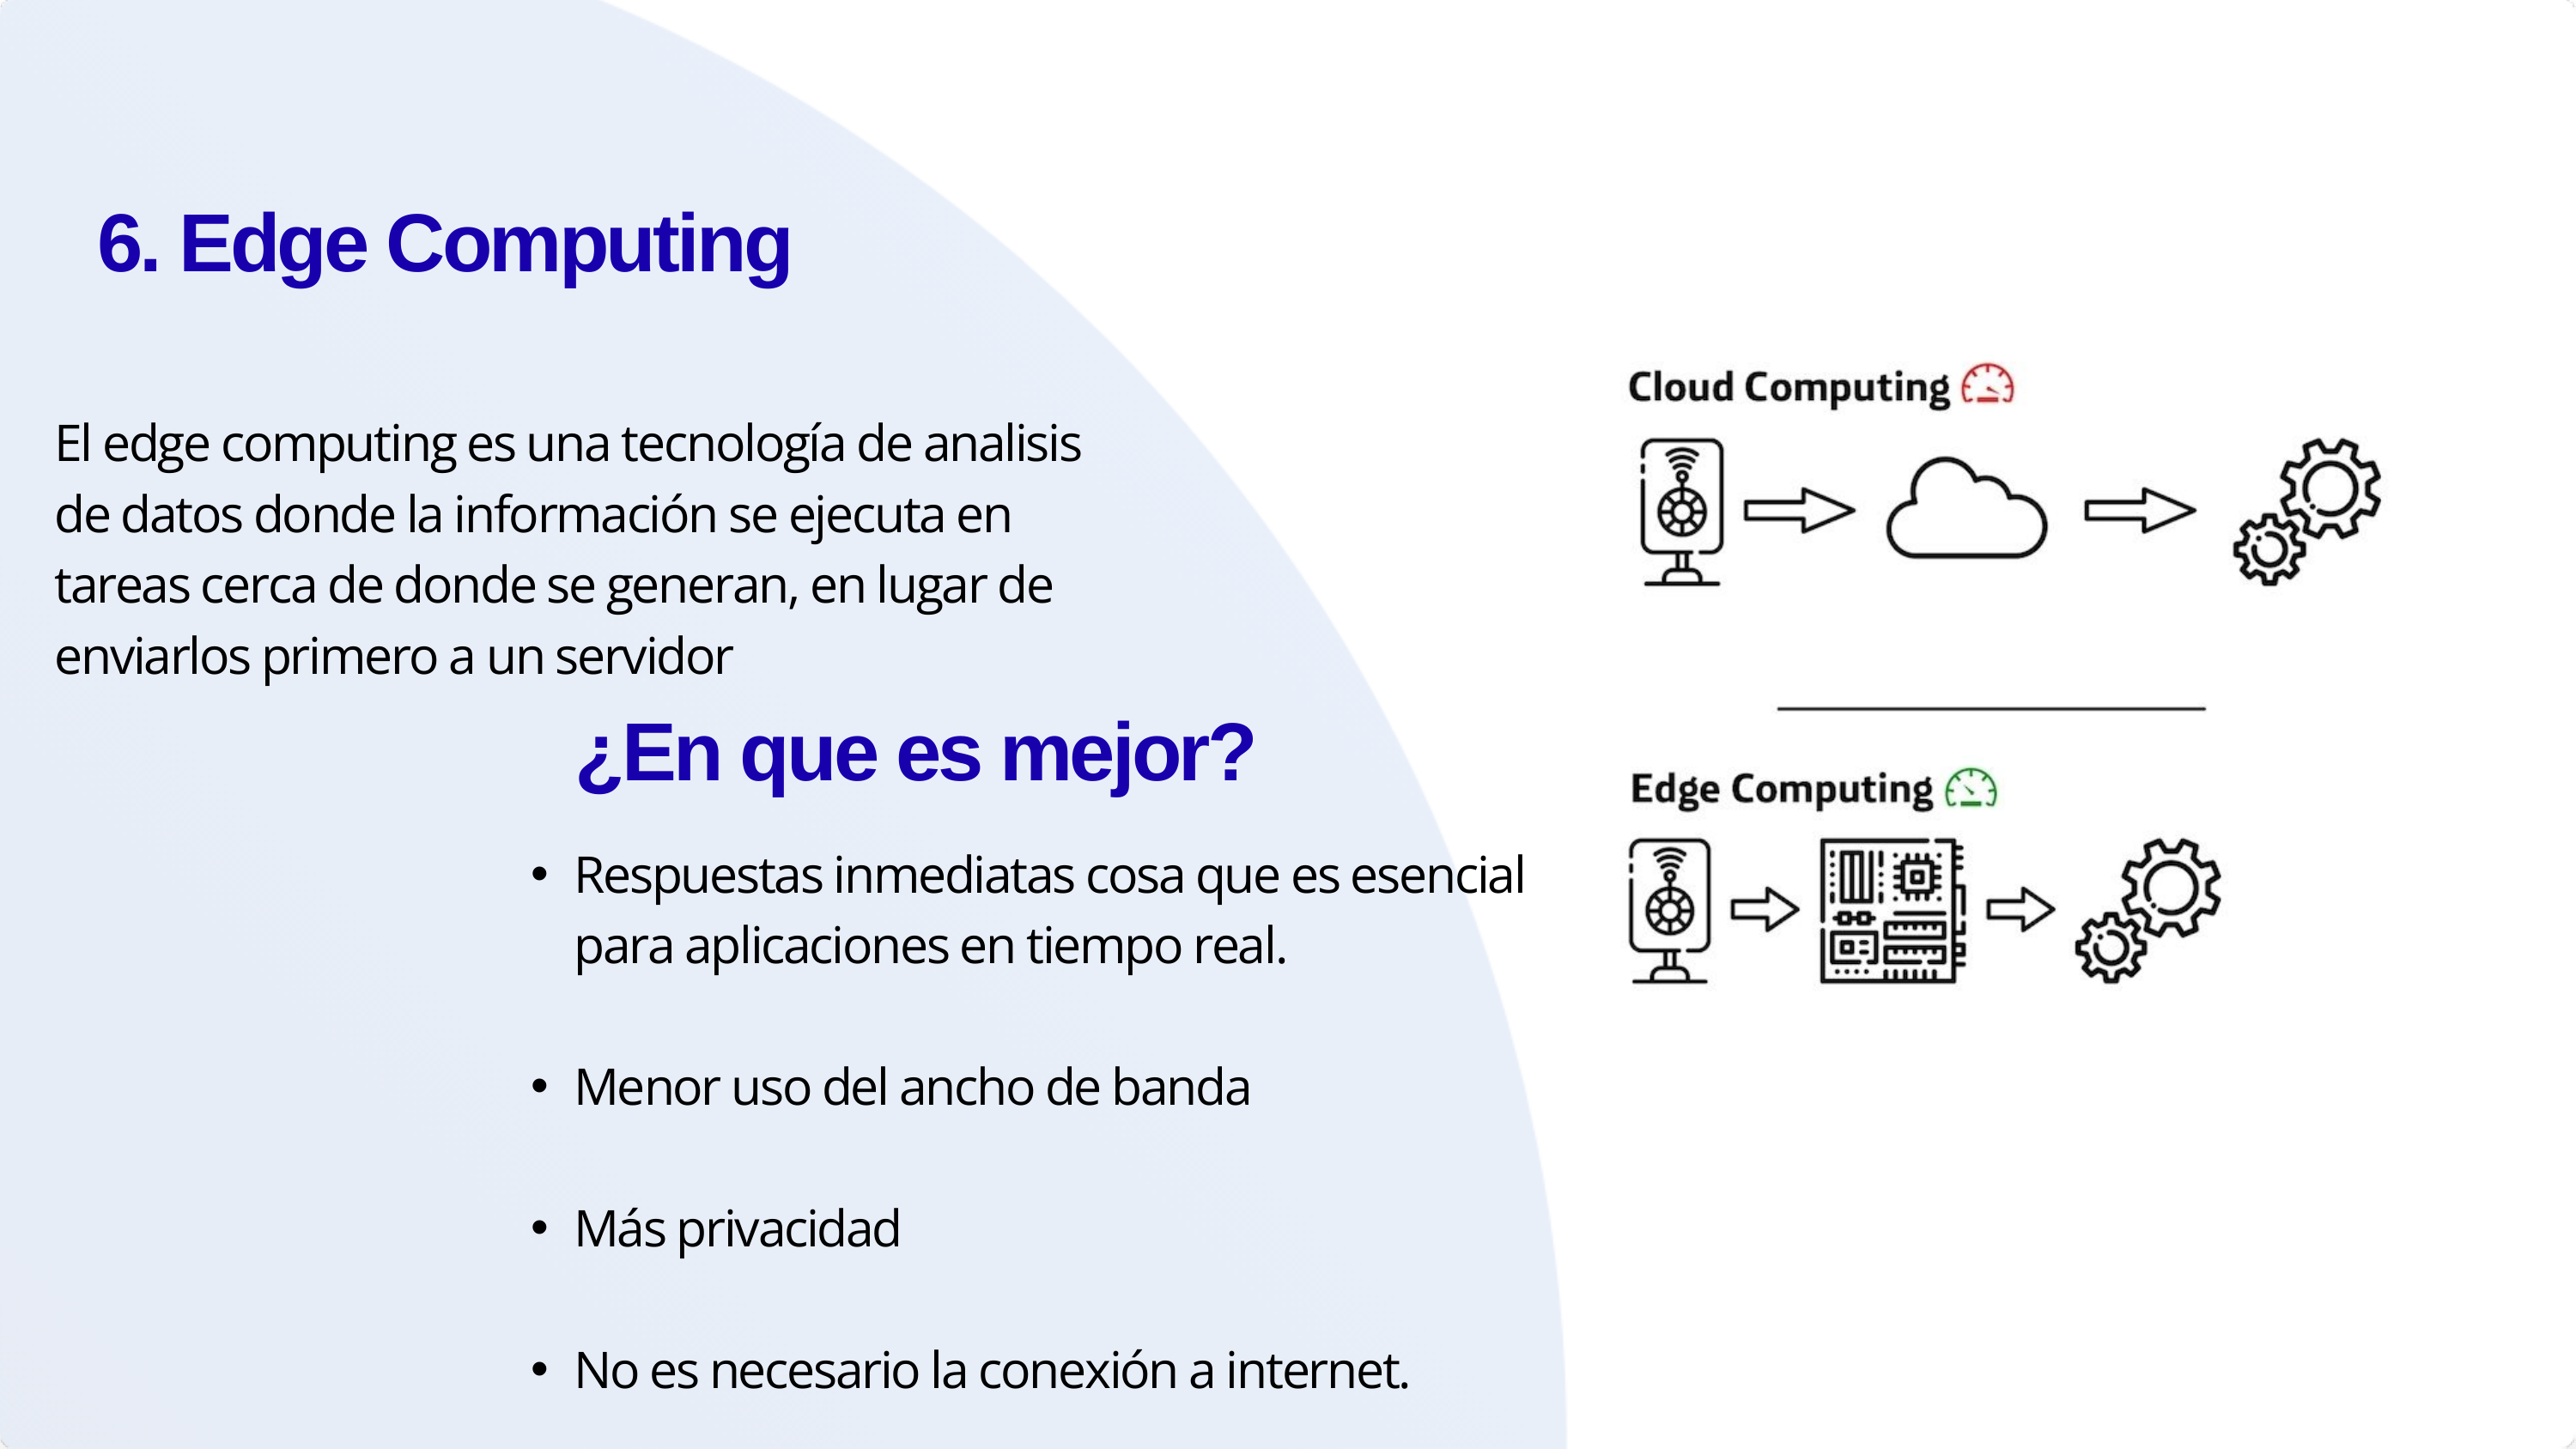

6. Edge Computing

El edge computing es una tecnología de analisis de datos donde la información se ejecuta en tareas cerca de donde se generan, en lugar de enviarlos primero a un servidor

¿En que es mejor?
Respuestas inmediatas cosa que es esencial para aplicaciones en tiempo real.

Menor uso del ancho de banda

Más privacidad

No es necesario la conexión a internet.